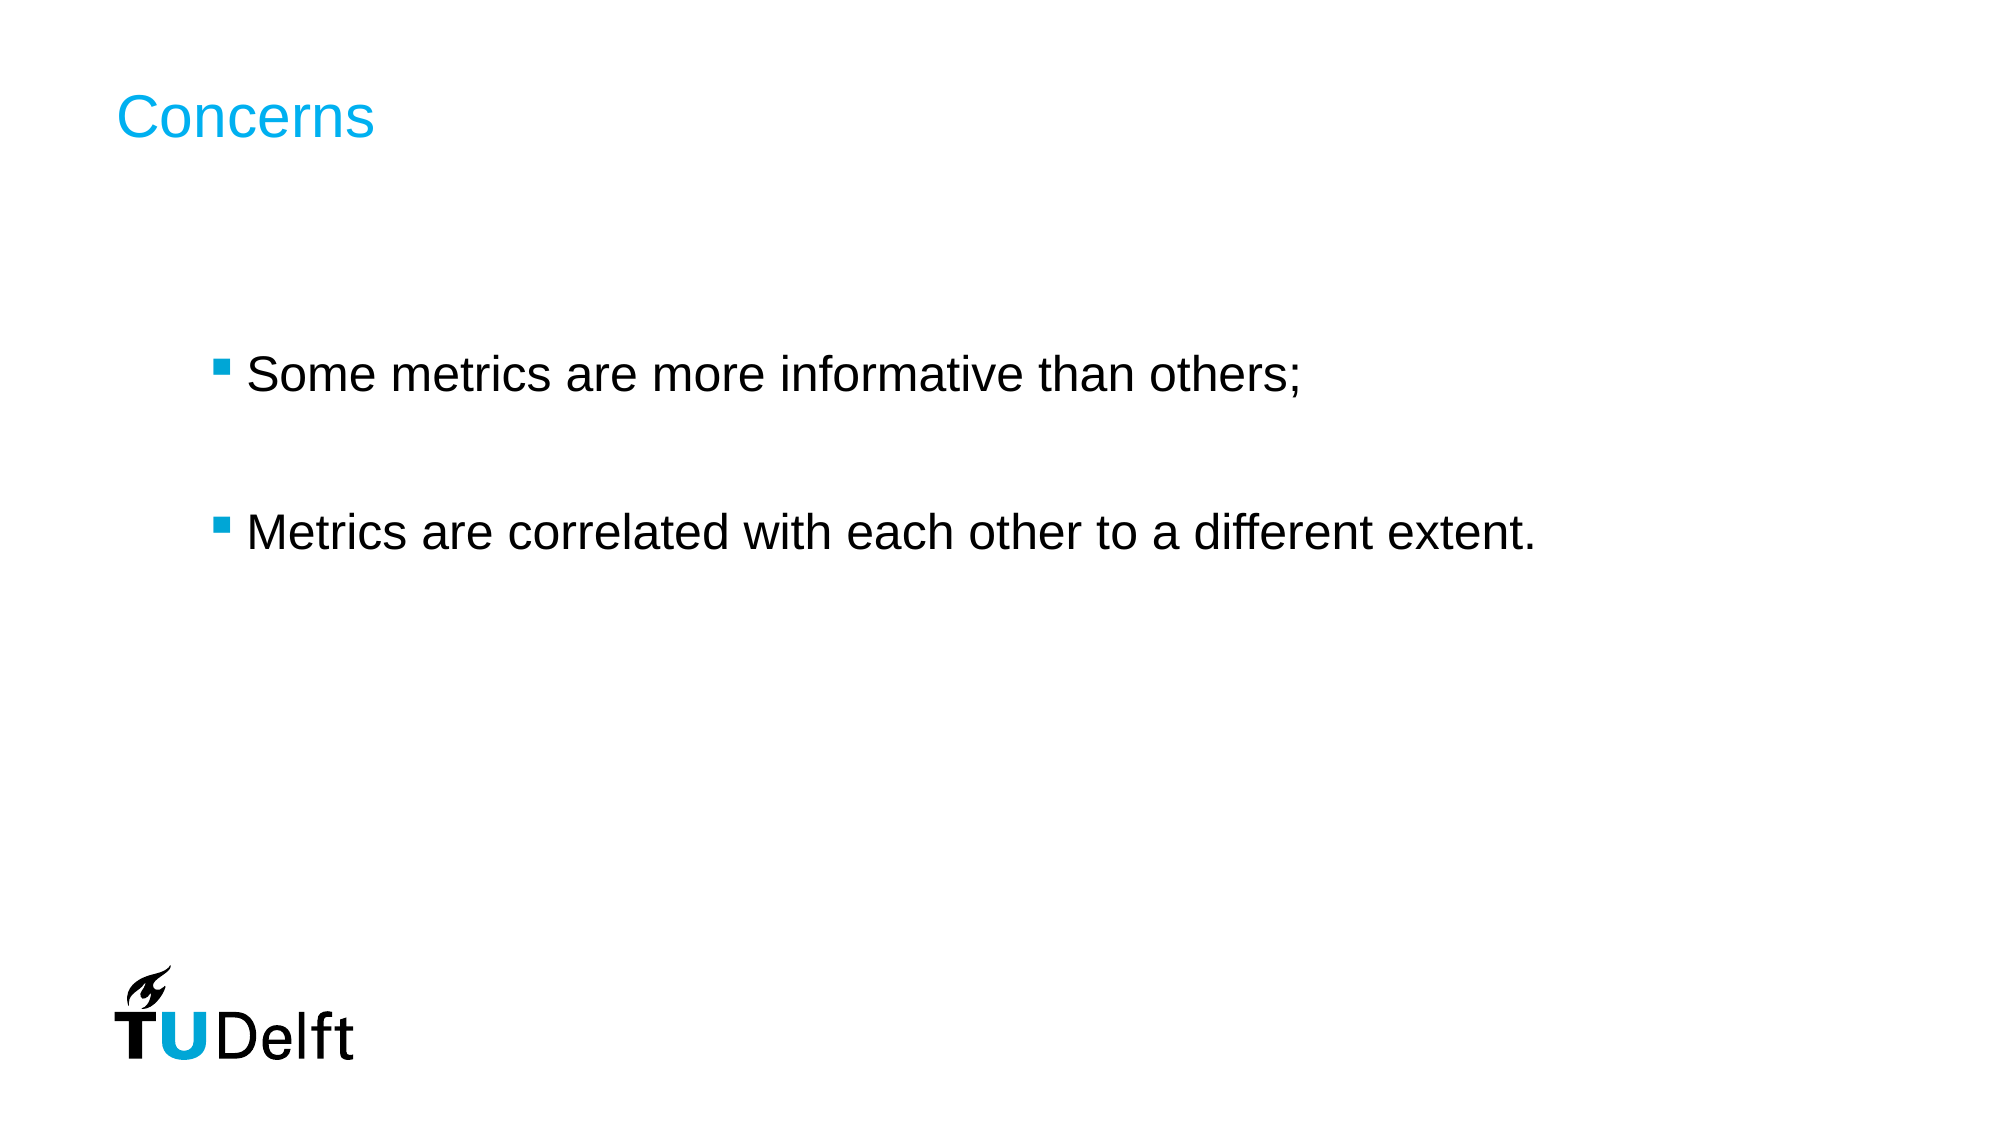

# Concerns
Some metrics are more informative than others;

Metrics are correlated with each other to a different extent.